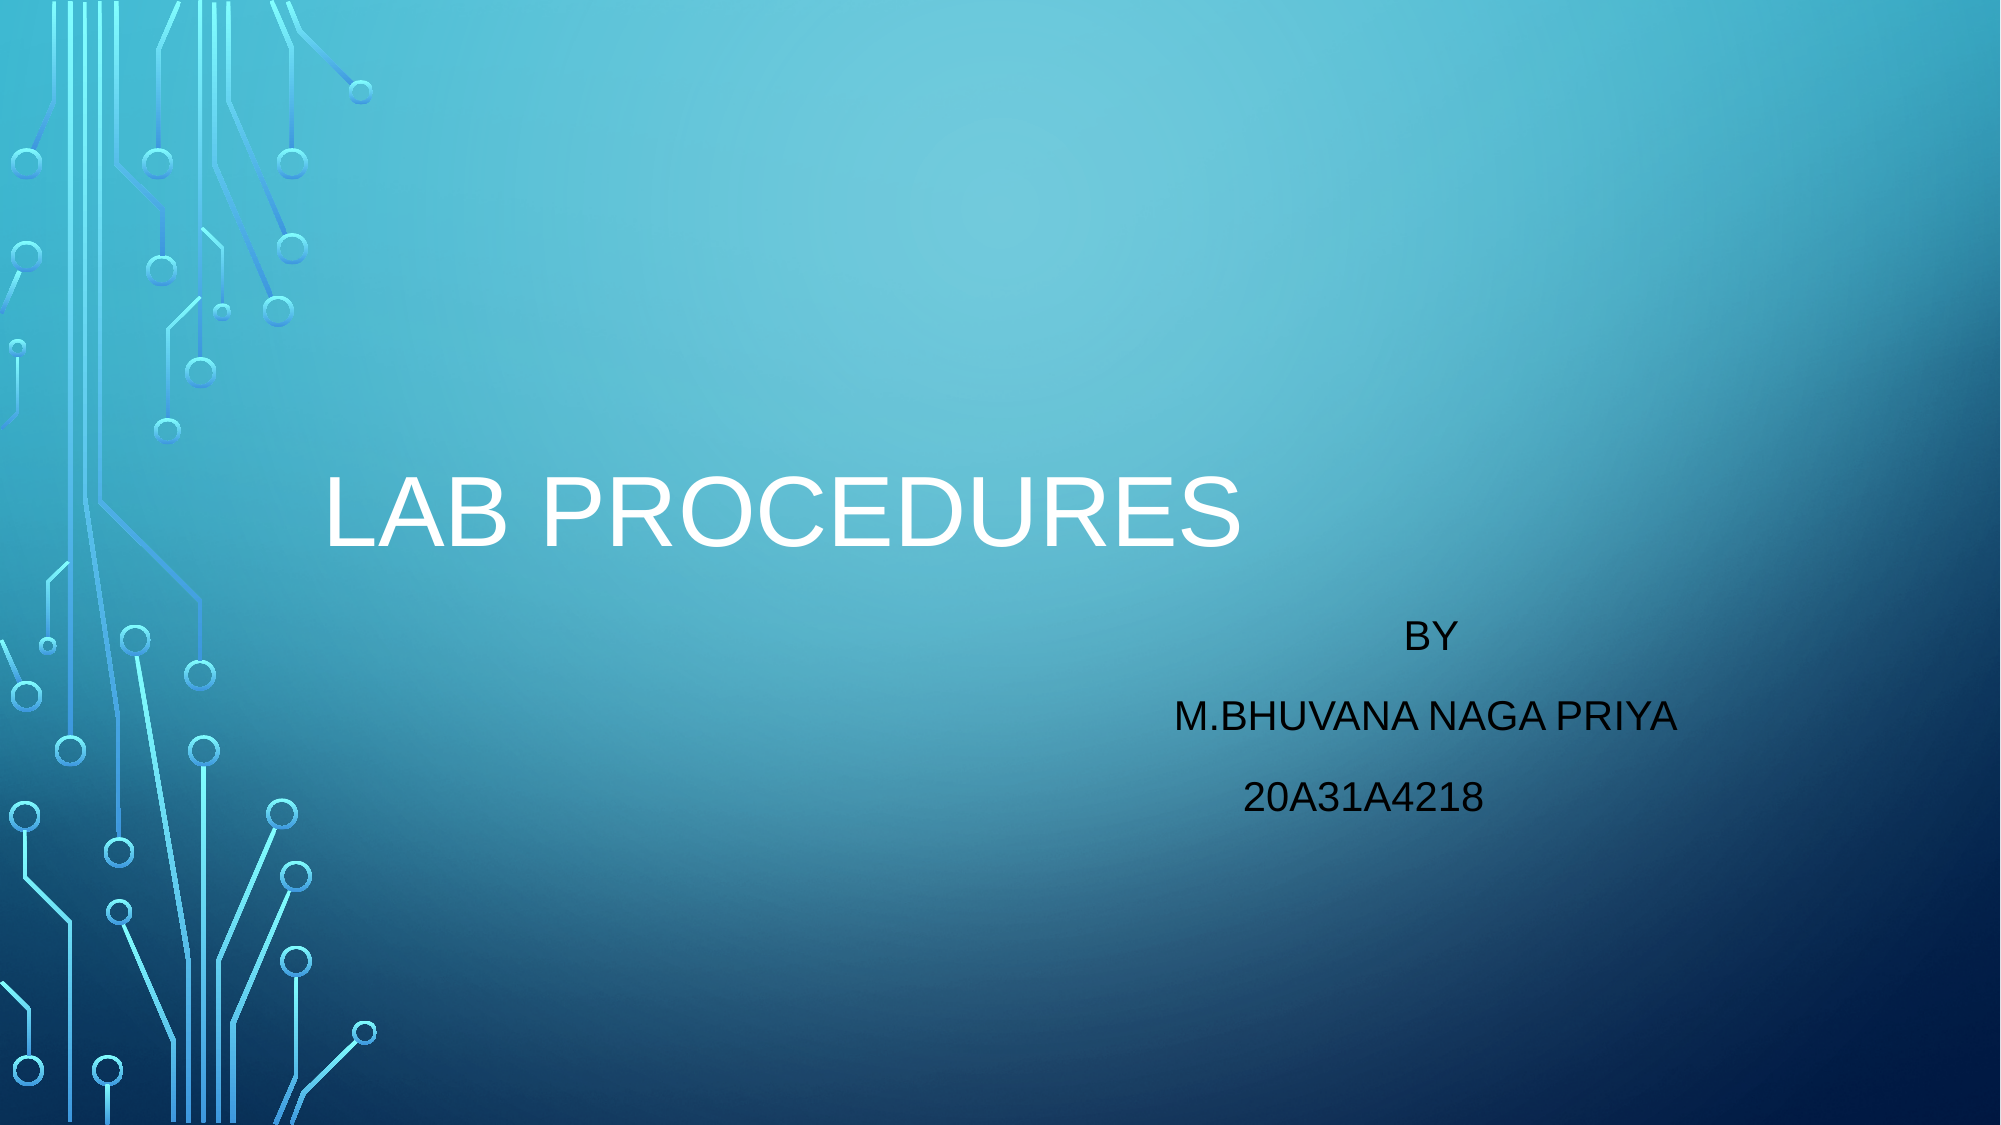

# LAB PROCEDURES
                                                                                              BY
                                                                          M.BHUVANA NAGA PRIYA
                                                                                20A31A4218